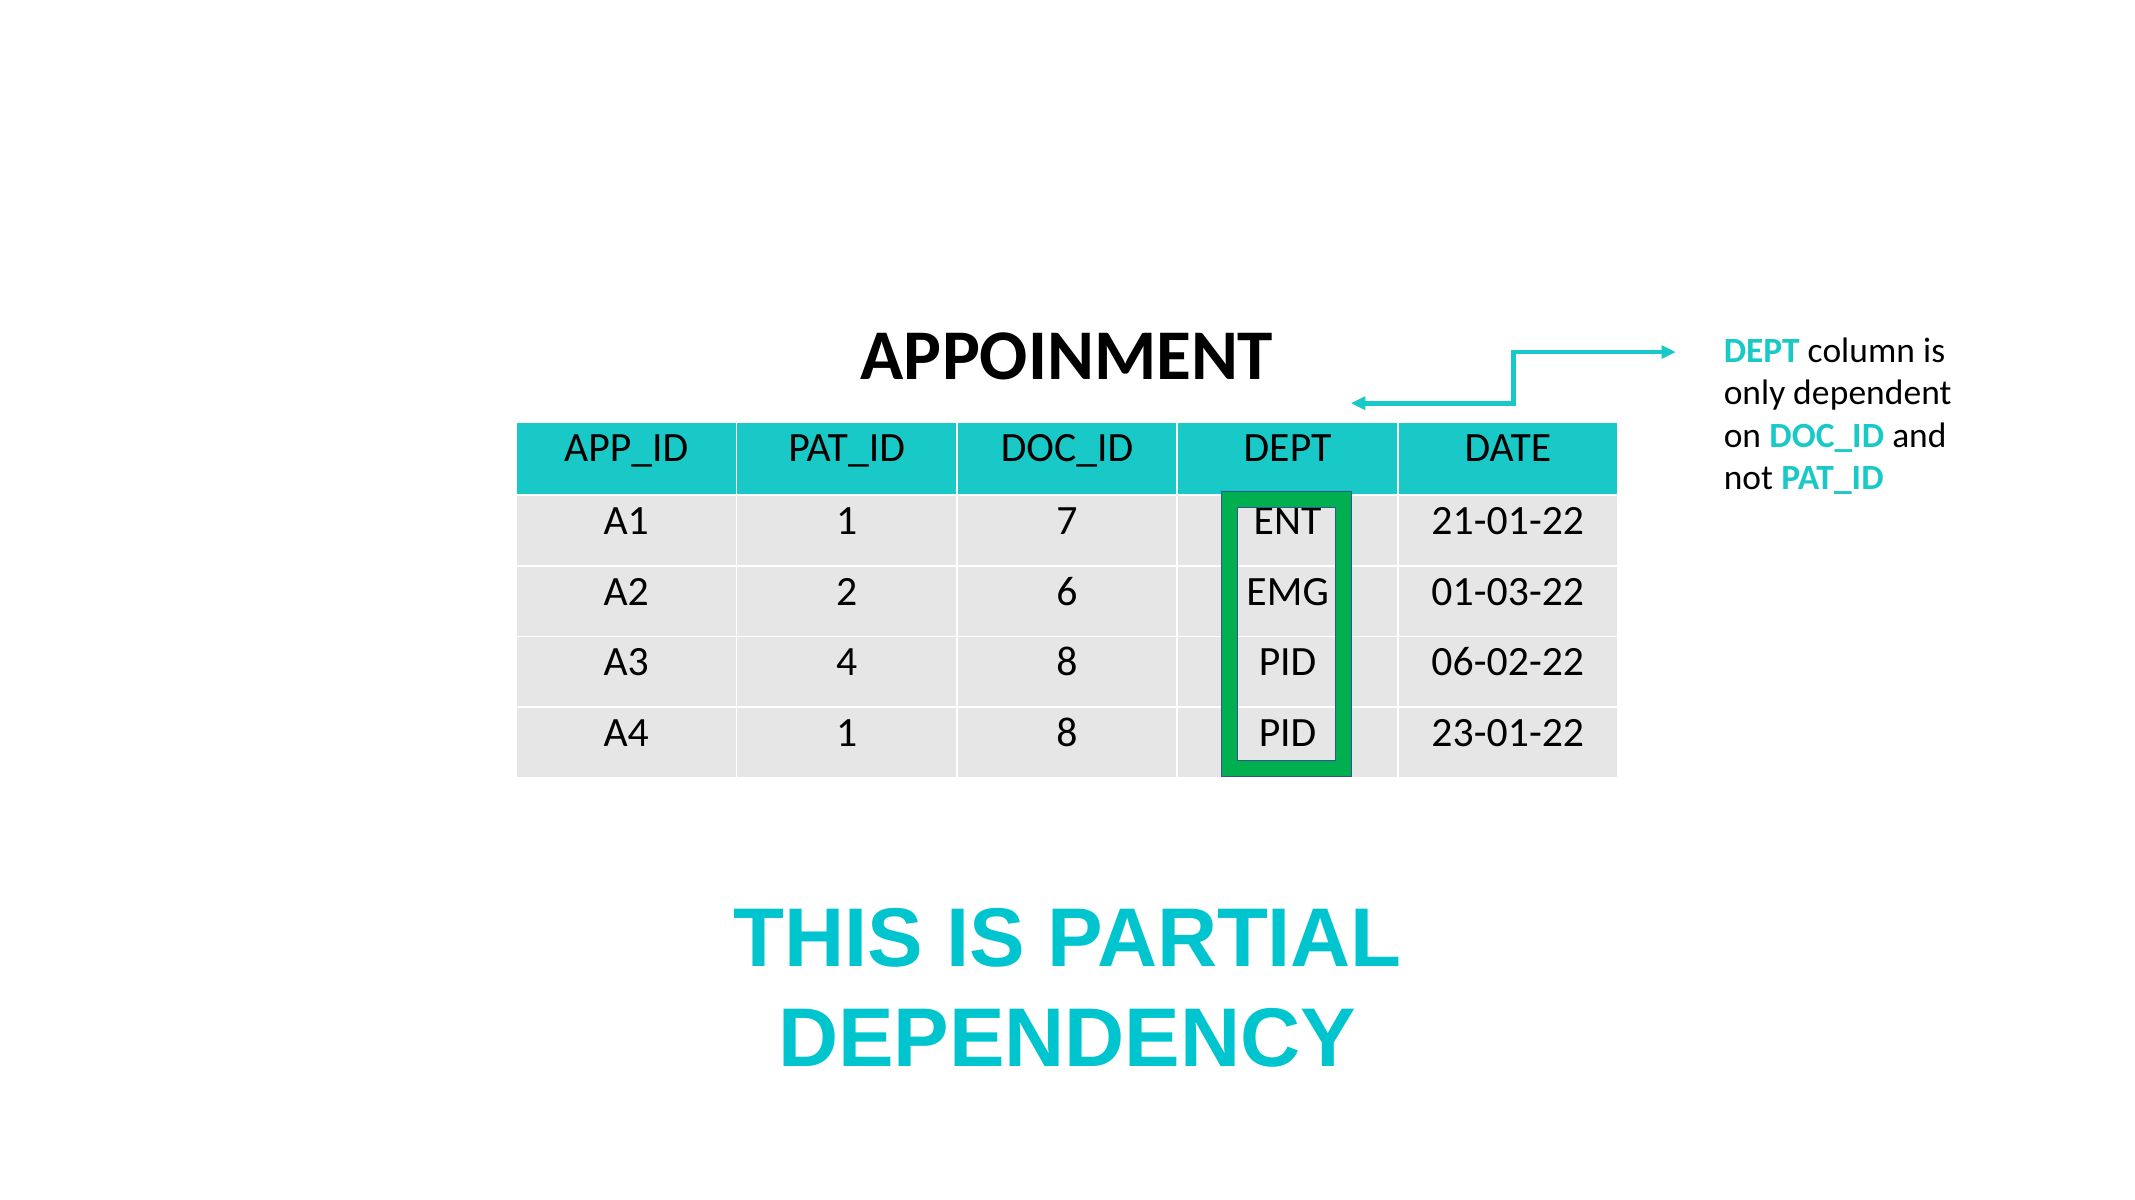

APPOINMENT
DEPT column is only dependent on DOC_ID and not PAT_ID
| APP\_ID | PAT\_ID | DOC\_ID | DEPT | DATE |
| --- | --- | --- | --- | --- |
| A1 | 1 | 7 | ENT | 21-01-22 |
| A2 | 2 | 6 | EMG | 01-03-22 |
| A3 | 4 | 8 | PID | 06-02-22 |
| A4 | 1 | 8 | PID | 23-01-22 |

This is PARTIAL DEPENDENCY